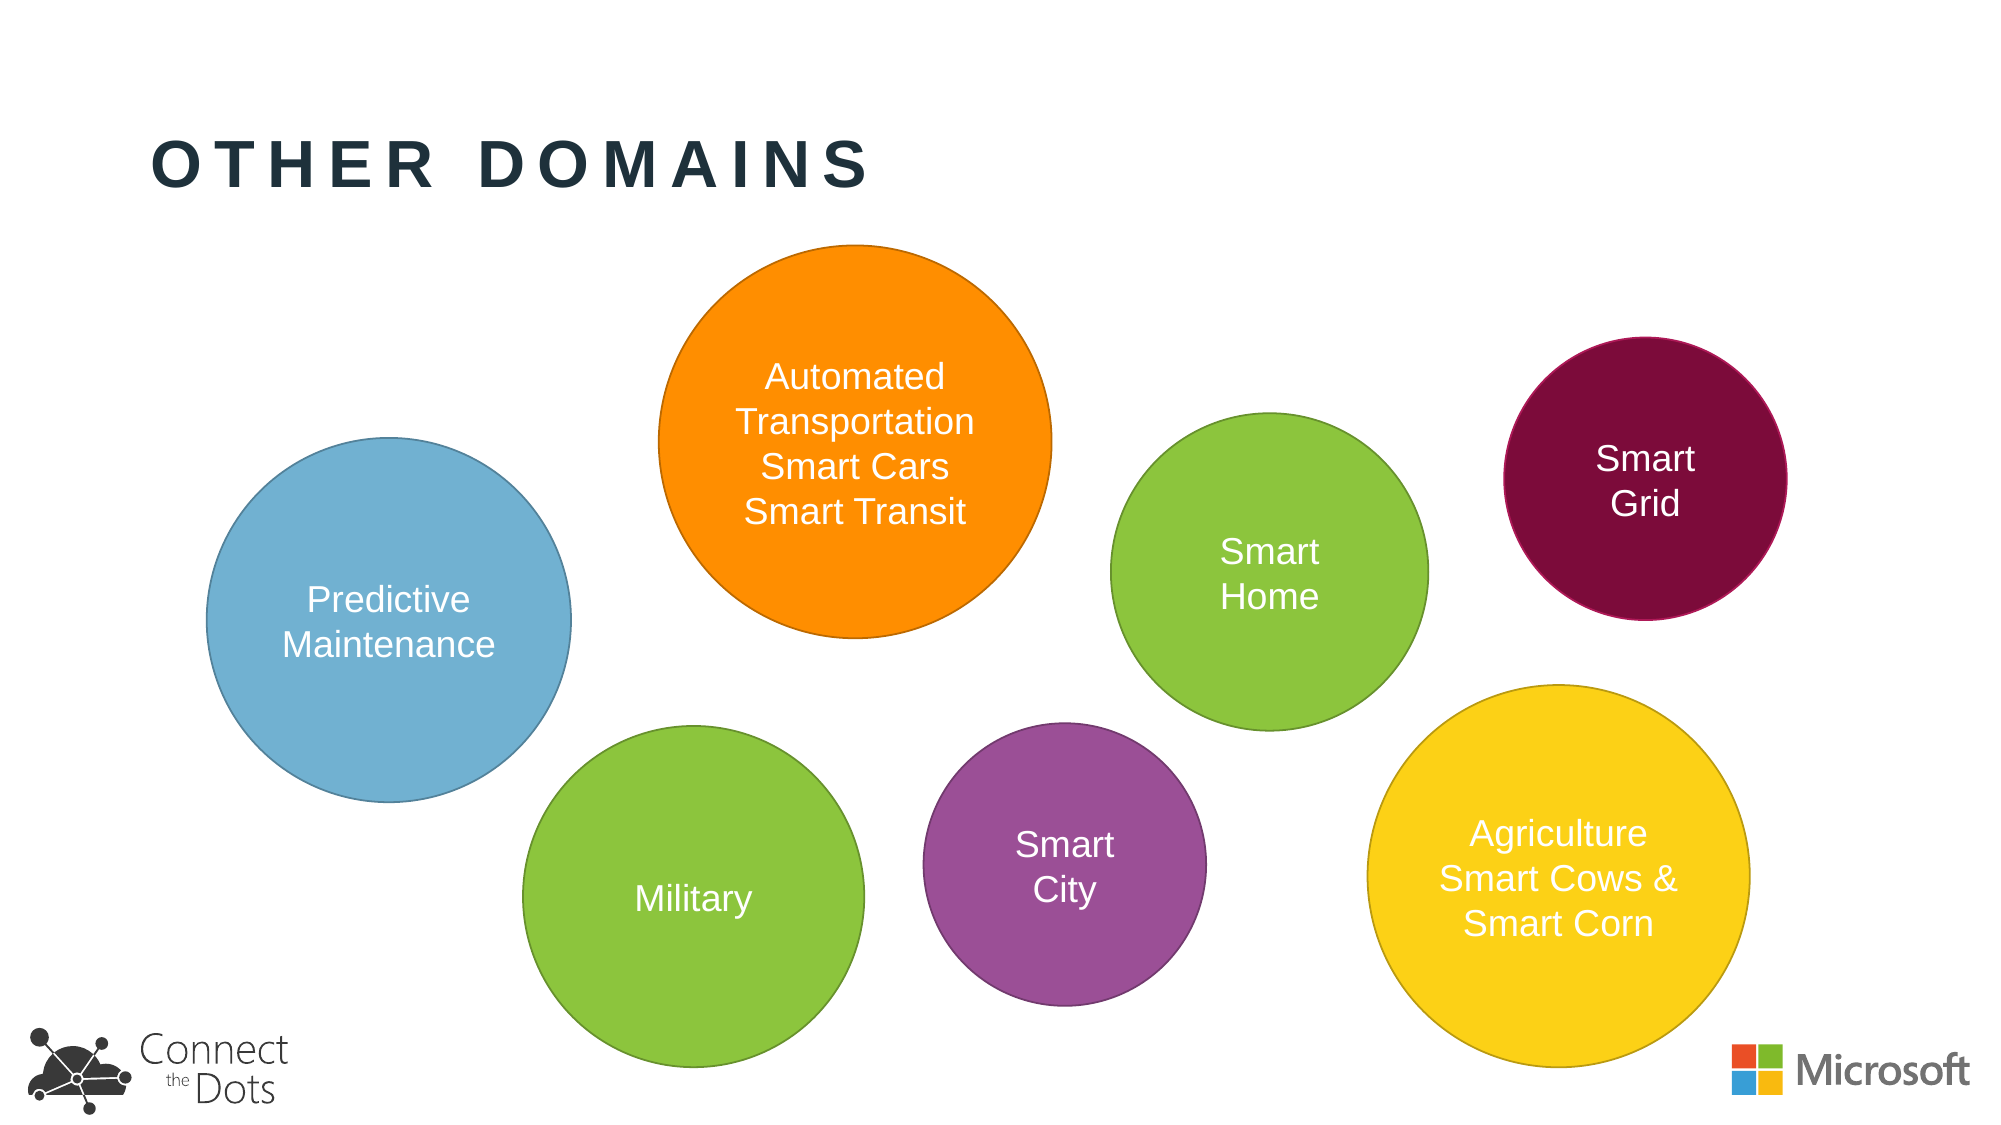

# Other domains
Automated Transportation
Smart Cars
Smart Transit
Smart Grid
Smart Home
Predictive Maintenance
Agriculture
Smart Cows &
Smart Corn
Smart City
Military